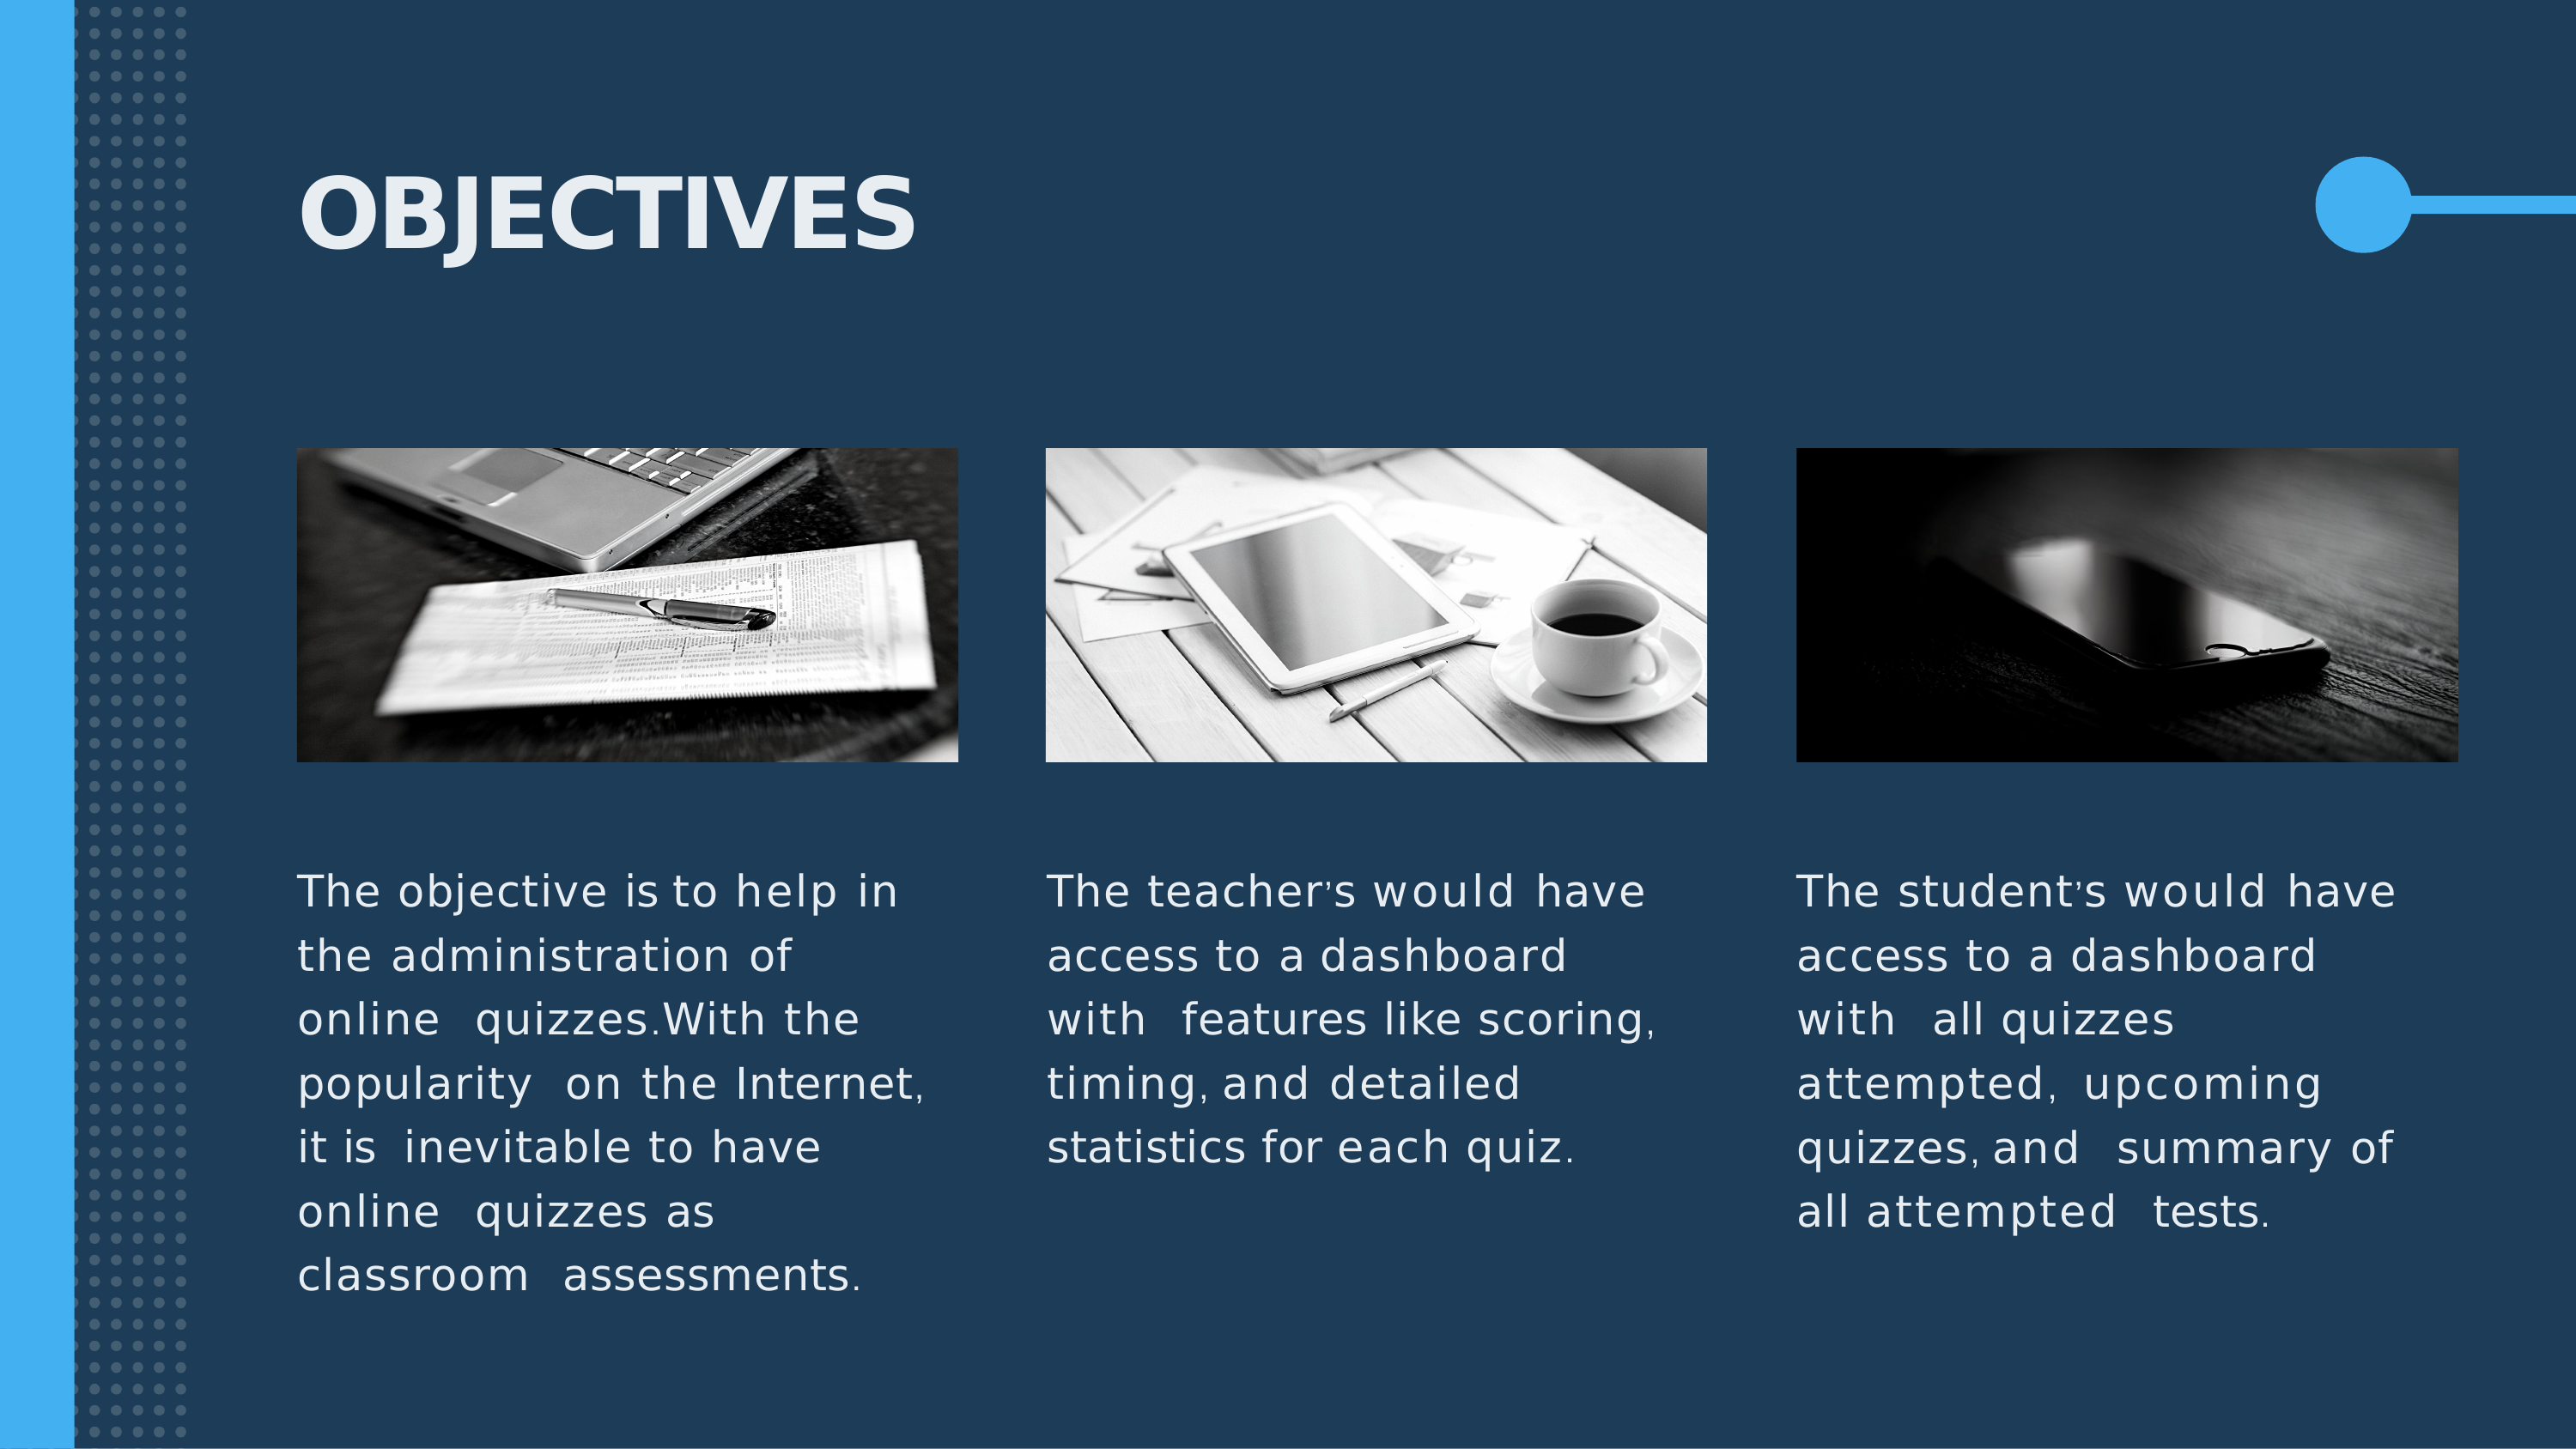

# OBJECTIVES

The objective is to help in  the administration of online  quizzes.With the popularity  on the Internet, it is  inevitable to have online  quizzes as classroom  assessments.
The teacher’s would have  access to a dashboard with  features like scoring,  timing, and detailed  statistics for each quiz.
The student’s would have  access to a dashboard with  all quizzes attempted,  upcoming quizzes, and  summary of all attempted  tests.